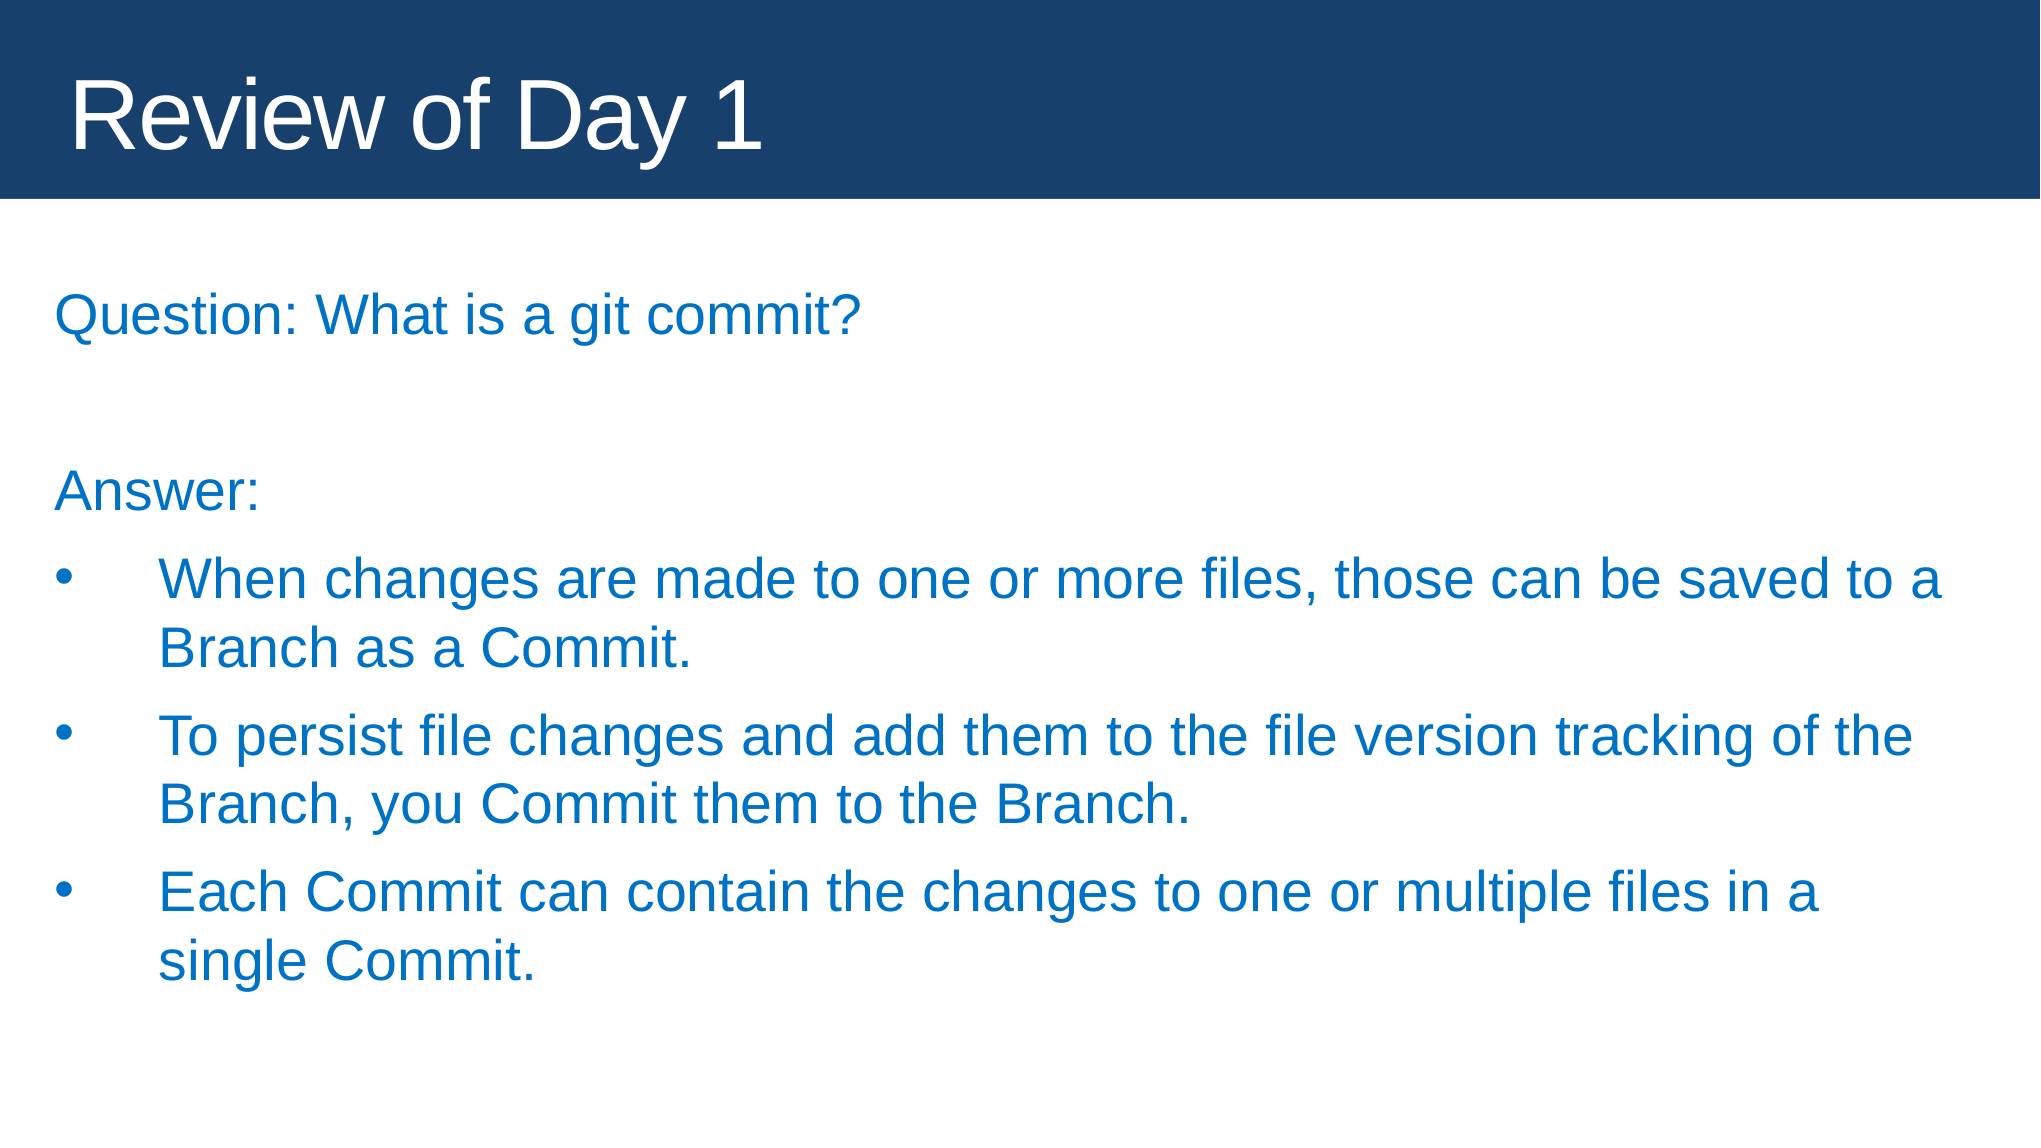

# Review of Day 1
Question: What is a git commit?

Answer:
When changes are made to one or more files, those can be saved to a Branch as a Commit.
To persist file changes and add them to the file version tracking of the Branch, you Commit them to the Branch.
Each Commit can contain the changes to one or multiple files in a single Commit.